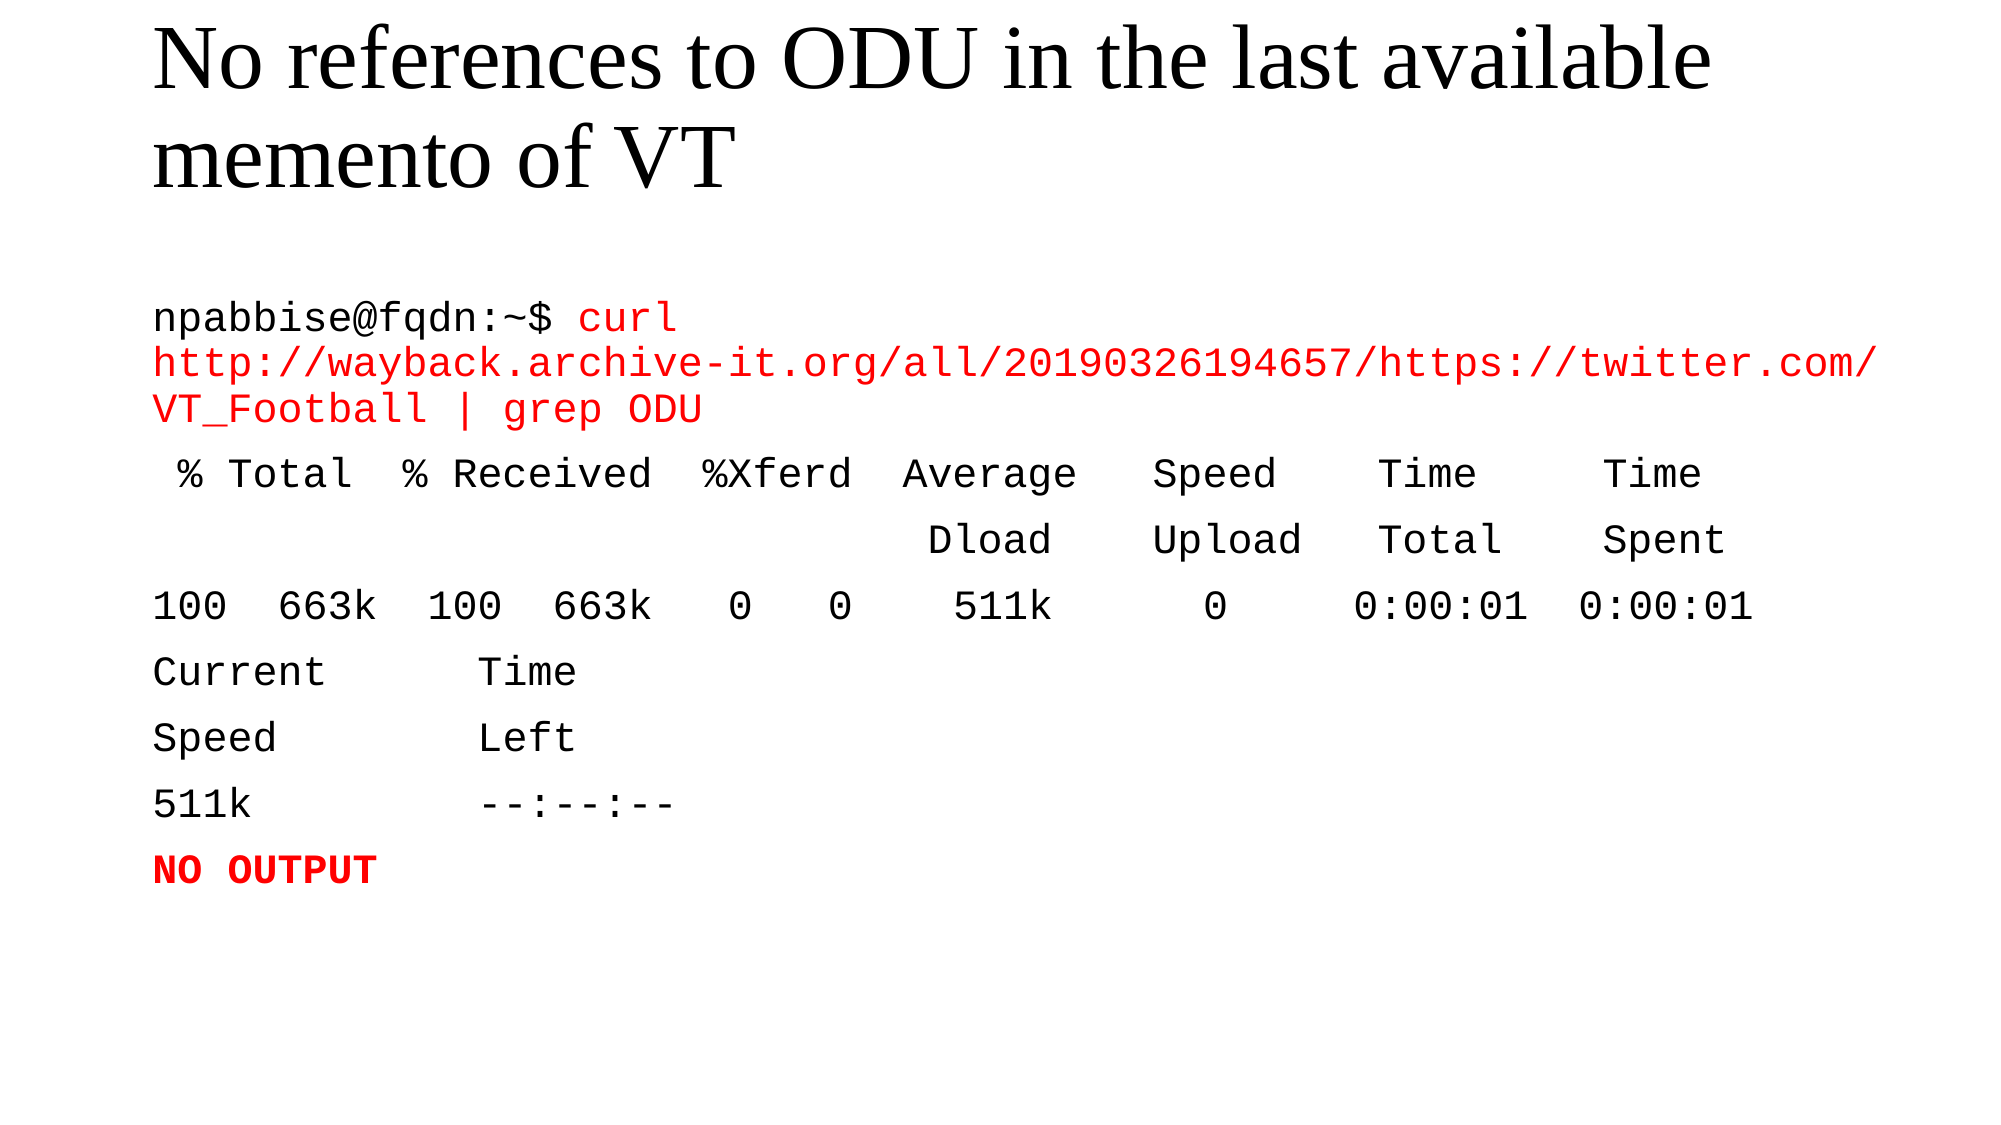

# No references to ODU in the last available memento of VT

npabbise@fqdn:~$ curl http://wayback.archive-it.org/all/20190326194657/https://twitter.com/VT_Football | grep ODU
 % Total  % Received  %Xferd  Average   Speed    Time     Time
                               Dload    Upload   Total    Spent
100  663k  100  663k   0   0    511k      0     0:00:01  0:00:01
Current	 Time
Speed		 Left
511k		 --:--:--
NO OUTPUT